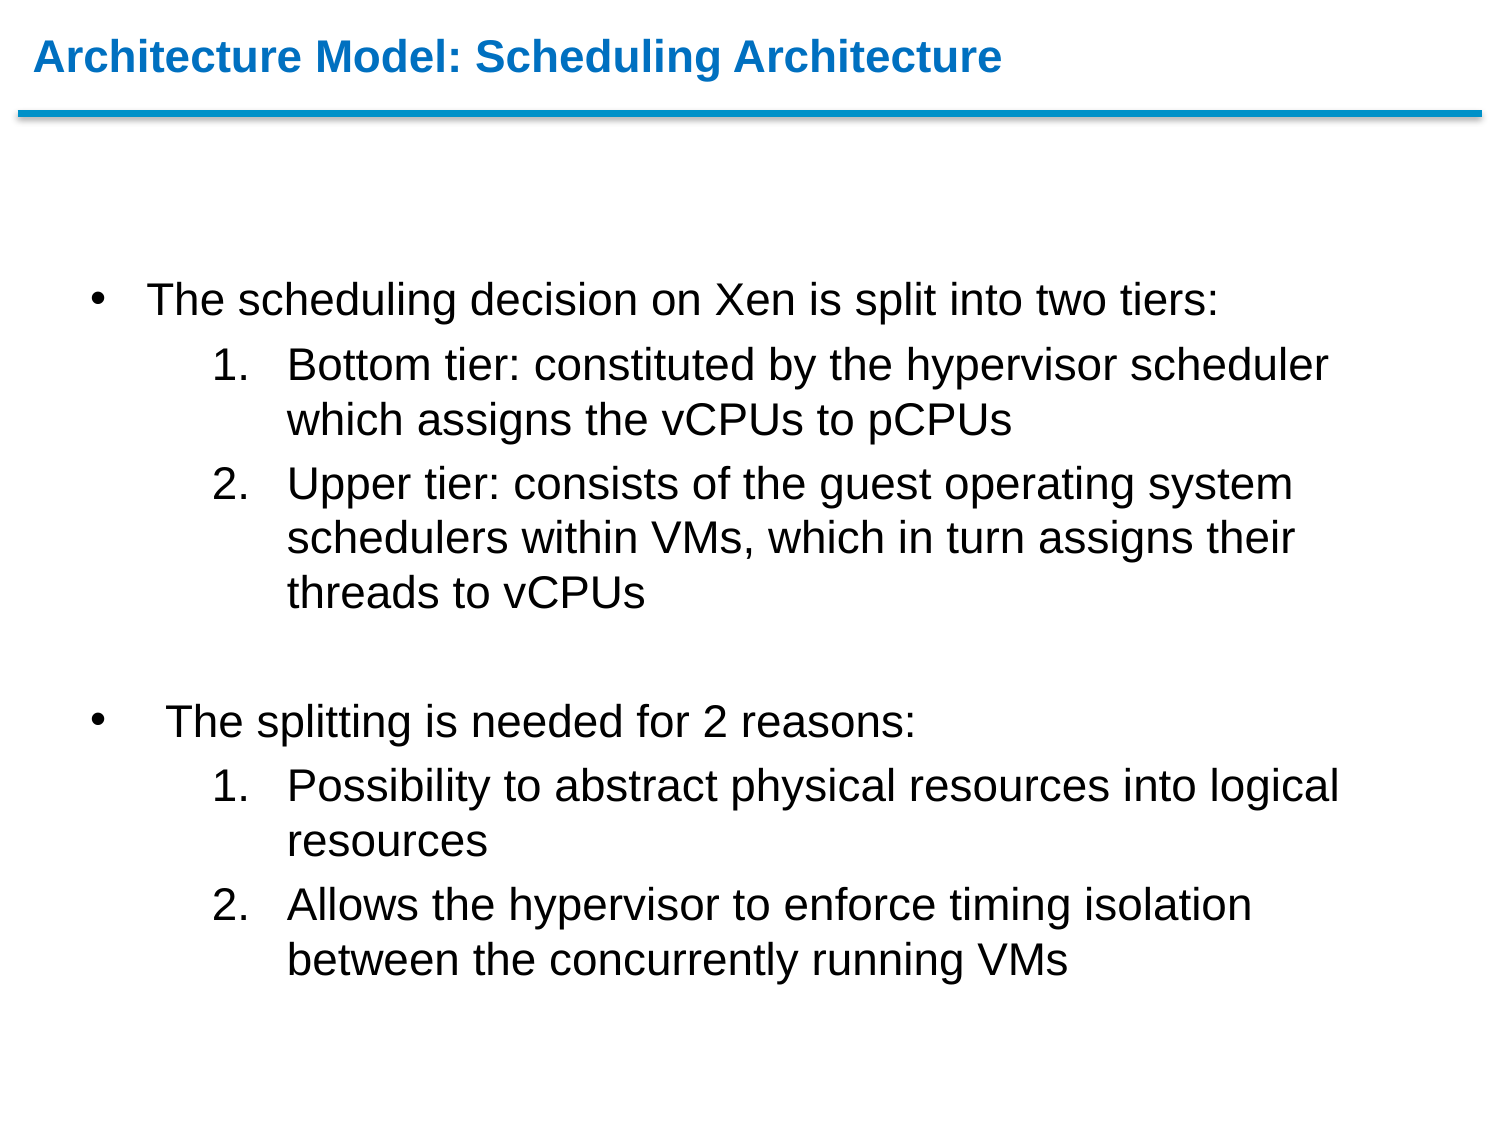

# Architecture Model: Scheduling Architecture
The scheduling decision on Xen is split into two tiers:
Bottom tier: constituted by the hypervisor scheduler which assigns the vCPUs to pCPUs
Upper tier: consists of the guest operating system schedulers within VMs, which in turn assigns their threads to vCPUs

The splitting is needed for 2 reasons:
Possibility to abstract physical resources into logical resources
Allows the hypervisor to enforce timing isolation between the concurrently running VMs